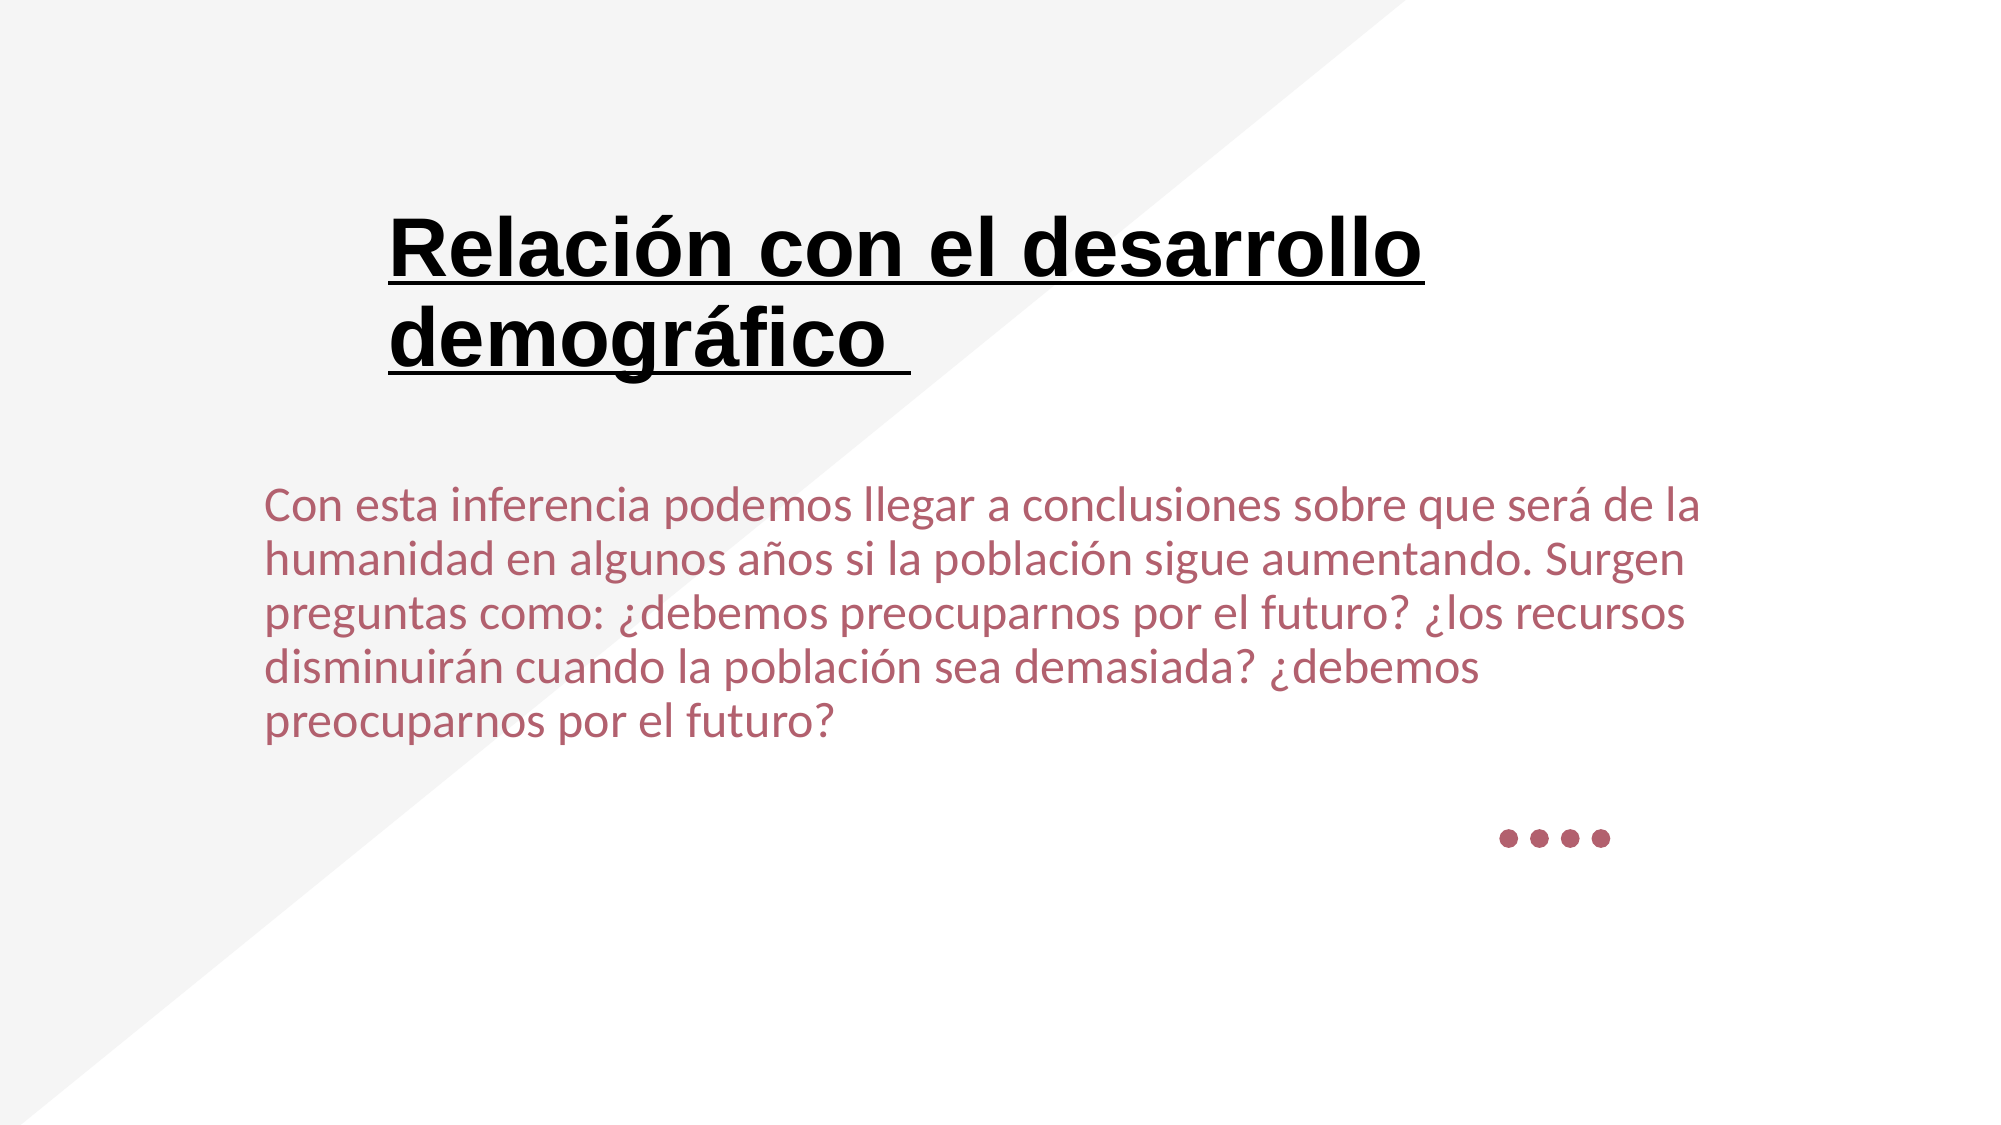

# Relación con el desarrollo demográfico
Con esta inferencia podemos llegar a conclusiones sobre que será de la humanidad en algunos años si la población sigue aumentando. Surgen preguntas como: ¿debemos preocuparnos por el futuro? ¿los recursos disminuirán cuando la población sea demasiada? ¿debemos preocuparnos por el futuro?